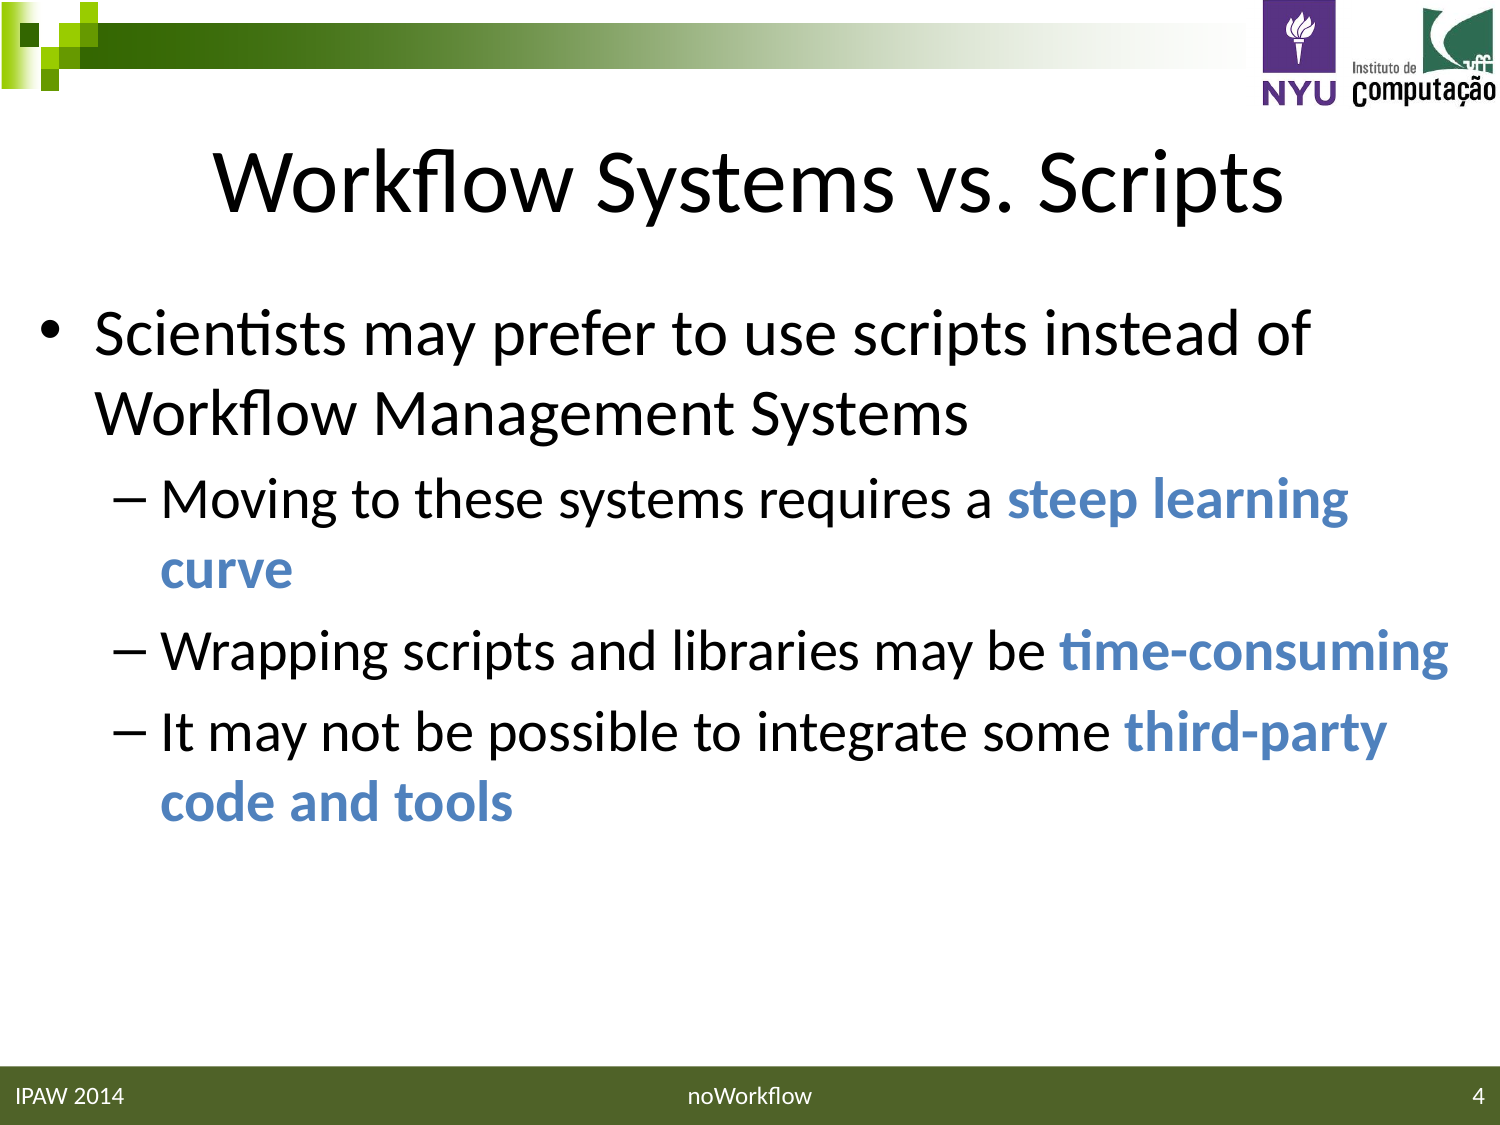

# Workflow Systems vs. Scripts
Scientists may prefer to use scripts instead of  Workflow Management Systems
Moving to these systems requires a steep learning curve
Wrapping scripts and libraries may be time-consuming
It may not be possible to integrate some third-party code and tools
IPAW 2014
noWorkflow
4